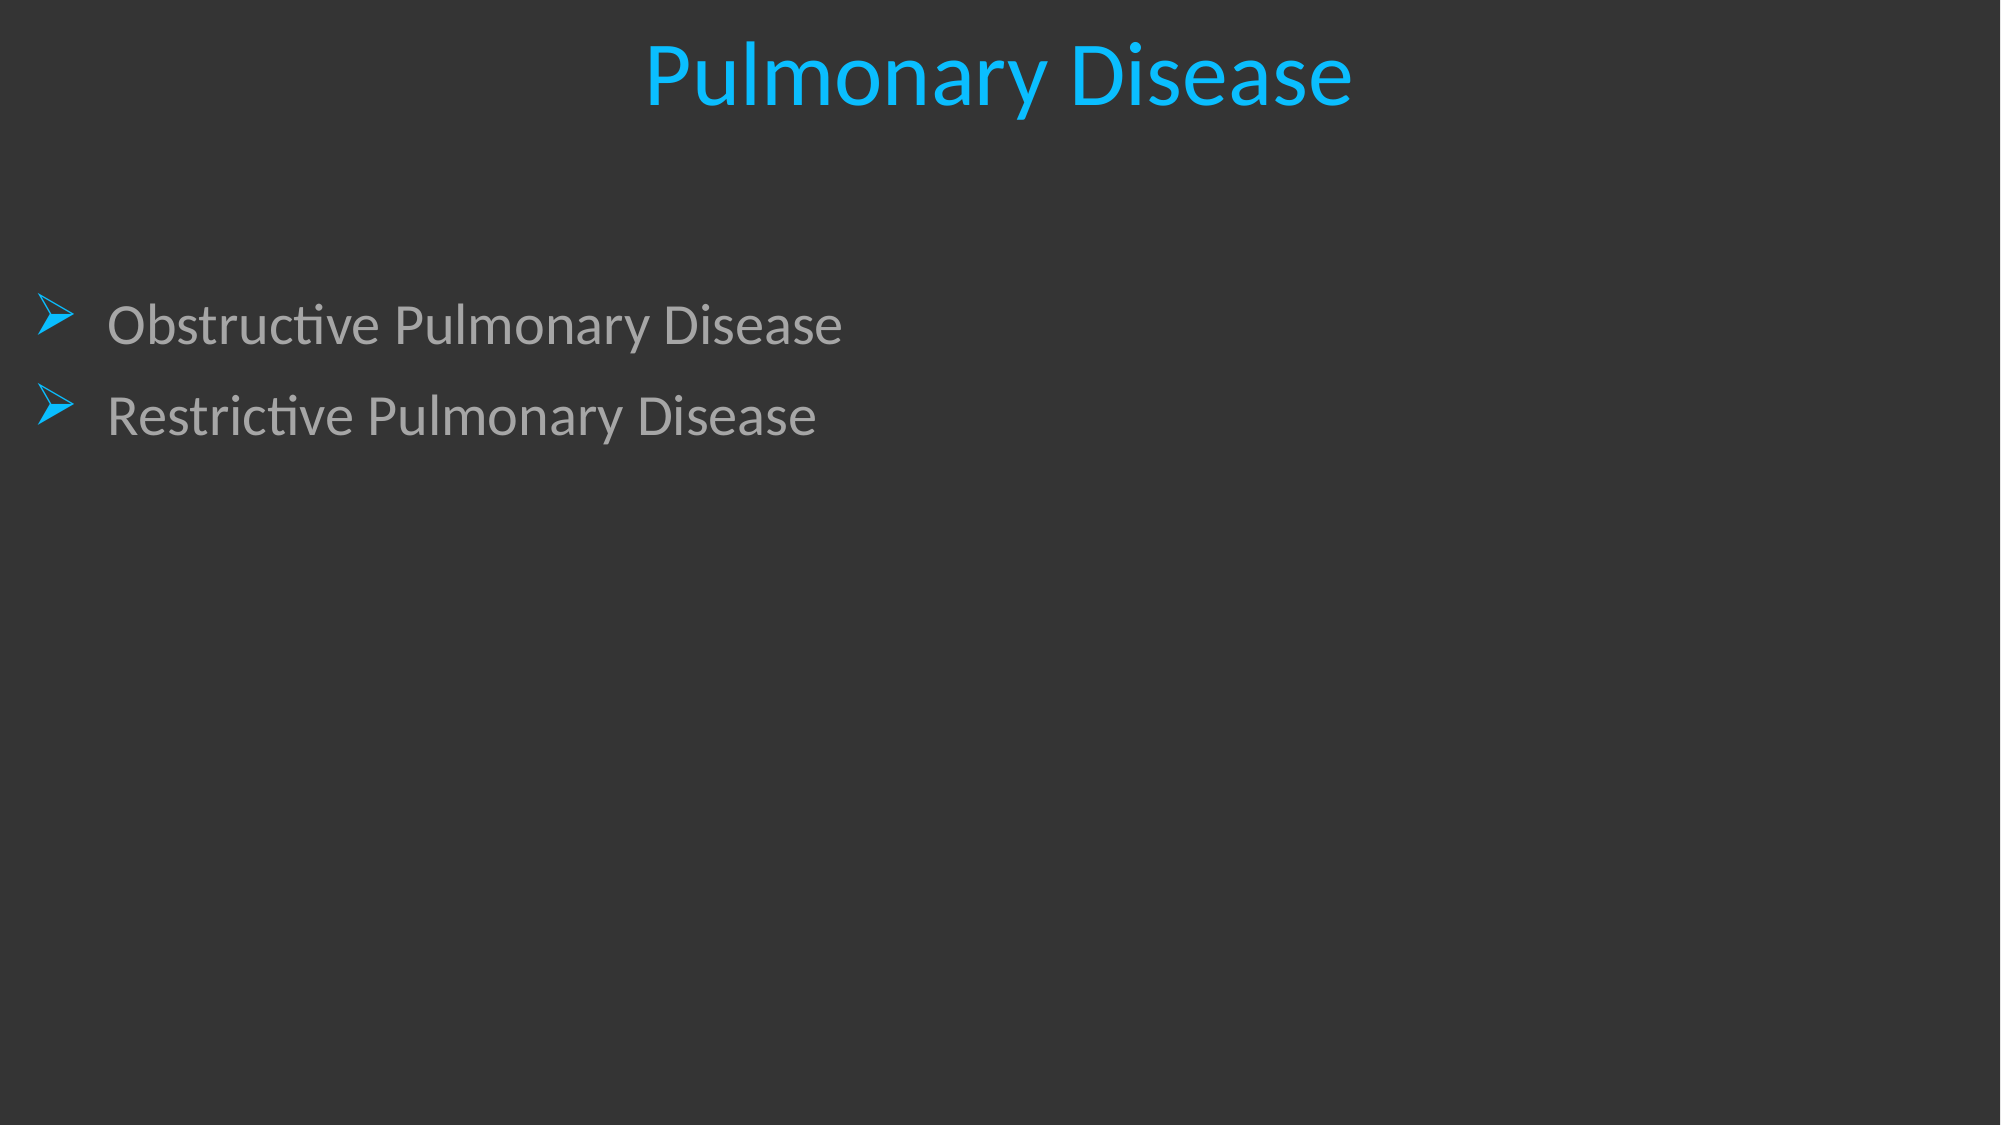

# Pulmonary Disease
Obstructive Pulmonary Disease
Restrictive Pulmonary Disease